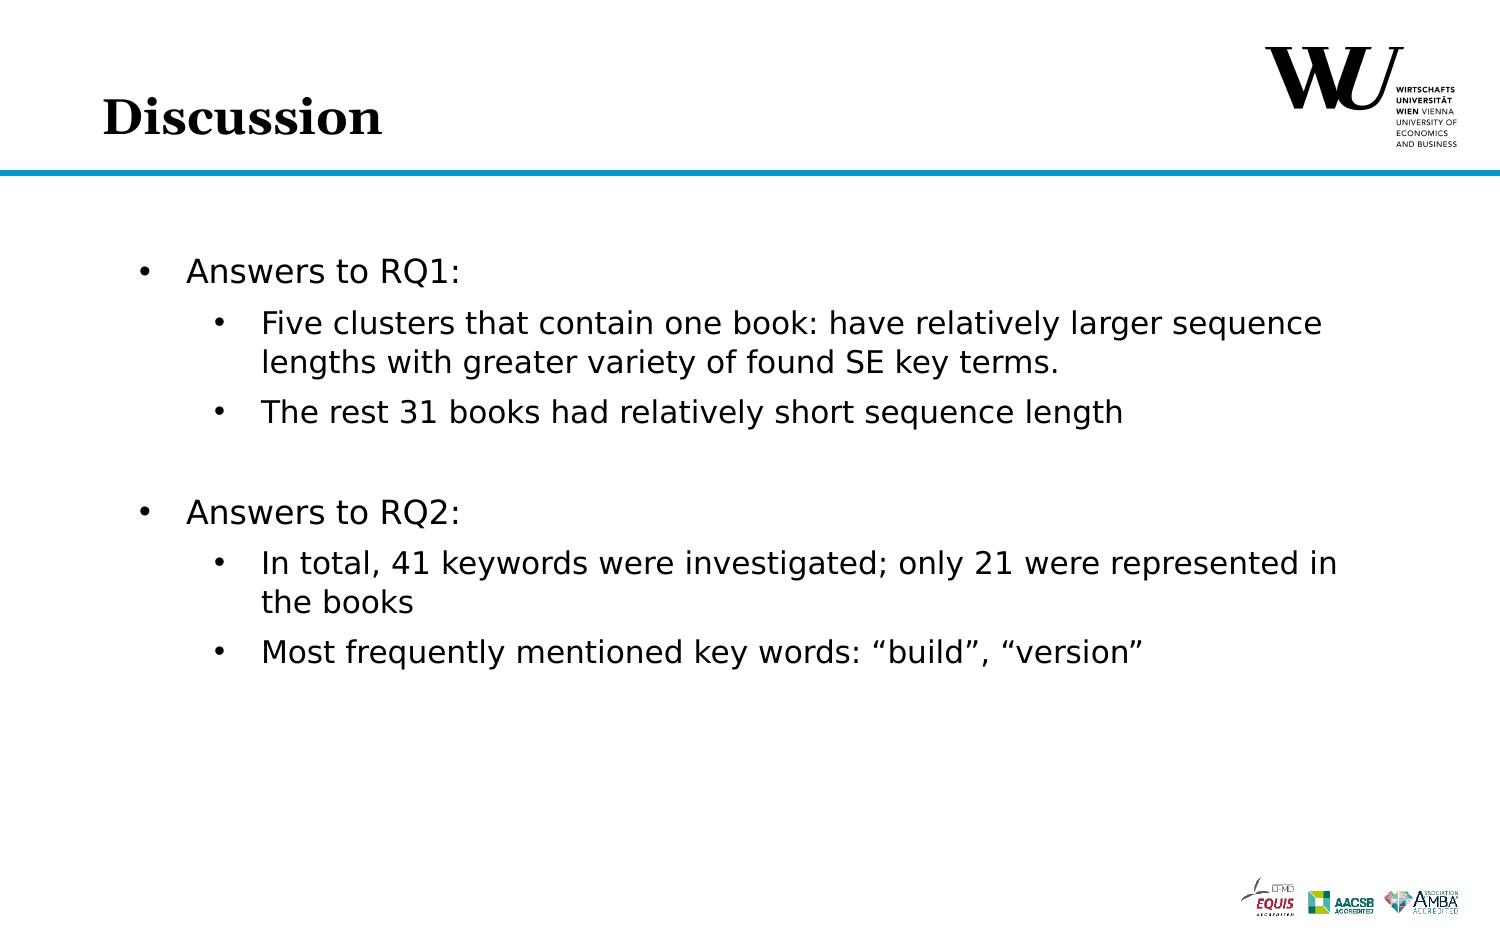

# Discussion
Answers to RQ1:
Five clusters that contain one book: have relatively larger sequence lengths with greater variety of found SE key terms.
The rest 31 books had relatively short sequence length

Answers to RQ2:
In total, 41 keywords were investigated; only 21 were represented in the books
Most frequently mentioned key words: “build”, “version”